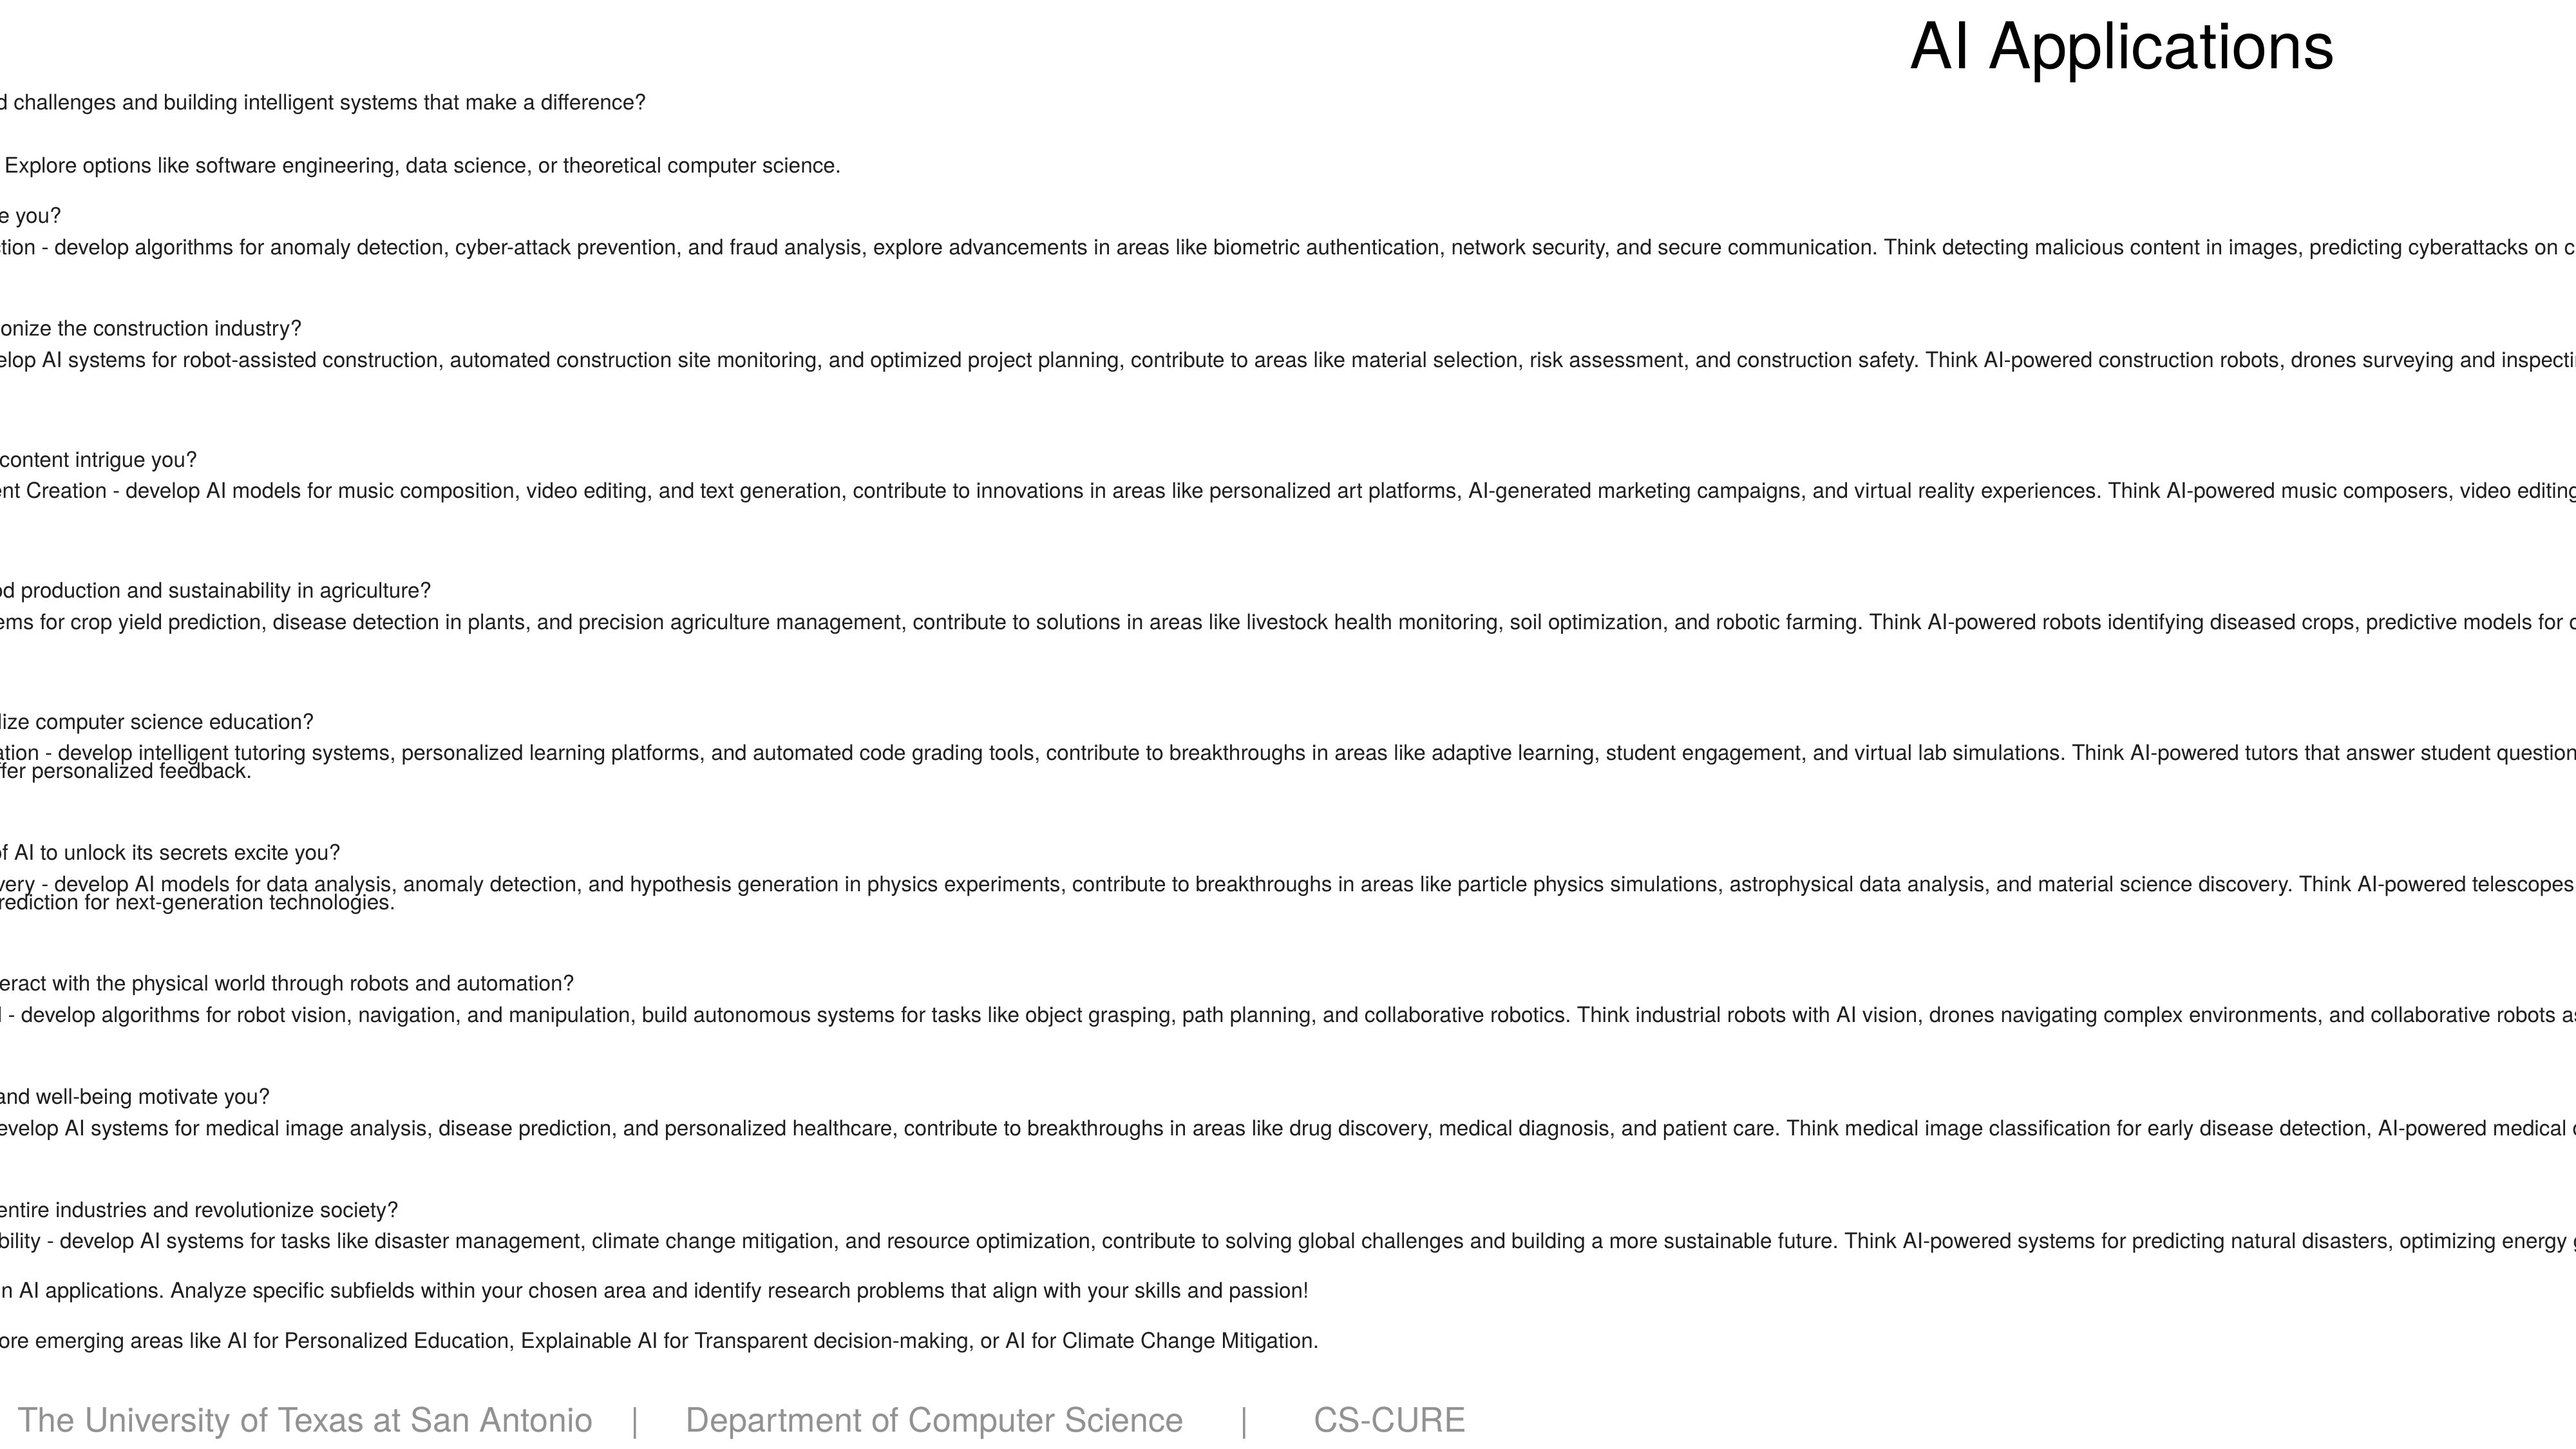

AI Applications
Start: Are you passionate about leveraging AI to tackle real-world challenges and building intelligent systems that make a difference?
Yes: Go to Question 1
No: Perhaps another branch of computer science beckons! Explore options like software engineering, data science, or theoretical computer science.
Question 1: Does the potential of AI to safeguard our world excite you?
Yes: Dive into the realm of AI for Security and Threat Detection - develop algorithms for anomaly detection, cyber-attack prevention, and fraud analysis, explore advancements in areas like biometric authentication, network security, and secure communication. Think detecting malicious content in images, predicting cyberattacks on critical infrastructure, and developing AI-powered firewalls.
No: Go to Question 2
Question 2: Are you fascinated by the idea of using AI to revolutionize the construction industry?
Yes: Explore the world of AI for Construction Science - develop AI systems for robot-assisted construction, automated construction site monitoring, and optimized project planning, contribute to areas like material selection, risk assessment, and construction safety. Think AI-powered construction robots, drones surveying and inspecting construction sites, and AI-driven construction scheduling software.
No: Go to Question 3
Question 3: Does the artistic potential of AI to generate creative content intrigue you?
Yes: Discover the world of Generative AI for Creative Content Creation - develop AI models for music composition, video editing, and text generation, contribute to innovations in areas like personalized art platforms, AI-generated marketing campaigns, and virtual reality experiences. Think AI-powered music composers, video editing tools that suggest cuts and transitions, and AI-written scripts for video games.
No: Go to Question 4
Question 4: Are you passionate about applying AI to improve food production and sustainability in agriculture?
Yes: Explore the field of AI for Agriculture - develop AI systems for crop yield prediction, disease detection in plants, and precision agriculture management, contribute to solutions in areas like livestock health monitoring, soil optimization, and robotic farming. Think AI-powered robots identifying diseased crops, predictive models for optimal watering and fertilization, and AI-driven analysis of satellite imagery for agricultural management.
No: Go to Question 5
Question 5: Can you imagine using AI to transform and personalize computer science education?
Yes: Embark on the path of AI for Computer Science Education - develop intelligent tutoring systems, personalized learning platforms, and automated code grading tools, contribute to breakthroughs in areas like adaptive learning, student engagement, and virtual lab simulations. Think AI-powered tutors that answer student questions and provide feedback, adaptive courseware that adjusts to individual learning pace, and AI-based code graders that offer personalized feedback.
No: Go to Question 6
Question 6: Does the mystery of the universe and the potential of AI to unlock its secrets excite you?
Yes: Explore the field of AI for Physics and Scientific Discovery - develop AI models for data analysis, anomaly detection, and hypothesis generation in physics experiments, contribute to breakthroughs in areas like particle physics simulations, astrophysical data analysis, and material science discovery. Think AI-powered telescopes analyzing astronomical data, AI models explaining particle collisions in accelerators, and AI-driven material property prediction for next-generation technologies.
No: Go to Question 7
Question 7: Can you imagine building intelligent systems that interact with the physical world through robots and automation?
Yes: Embark on the path of Robotics and Intelligent Control - develop algorithms for robot vision, navigation, and manipulation, build autonomous systems for tasks like object grasping, path planning, and collaborative robotics. Think industrial robots with AI vision, drones navigating complex environments, and collaborative robots assisting humans in healthcare.
No: Go to Question 8
Question 8: Does the idea of using AI to improve human health and well-being motivate you?
Yes: Explore the field of AI for Healthcare and Medicine - develop AI systems for medical image analysis, disease prediction, and personalized healthcare, contribute to breakthroughs in areas like drug discovery, medical diagnosis, and patient care. Think medical image classification for early disease detection, AI-powered medical diagnosis tools, and virtual assistants for mental health support.
No: Go to Question 9
Question 9: Are you intrigued by the potential of AI to transform entire industries and revolutionize society?
Yes: Discover the world of AI for Social Good and Sustainability - develop AI systems for tasks like disaster management, climate change mitigation, and resource optimization, contribute to solving global challenges and building a more sustainable future. Think AI-powered systems for predicting natural disasters, optimizing energy grids for sustainability, and analyzing social media data for public good.
No: Congratulations! You've narrowed down your interests in AI applications. Analyze specific subfields within your chosen area and identify research problems that align with your skills and passion!
Bonus: Remember, AI applications are constantly evolving! Explore emerging areas like AI for Personalized Education, Explainable AI for Transparent decision-making, or AI for Climate Change Mitigation.
59